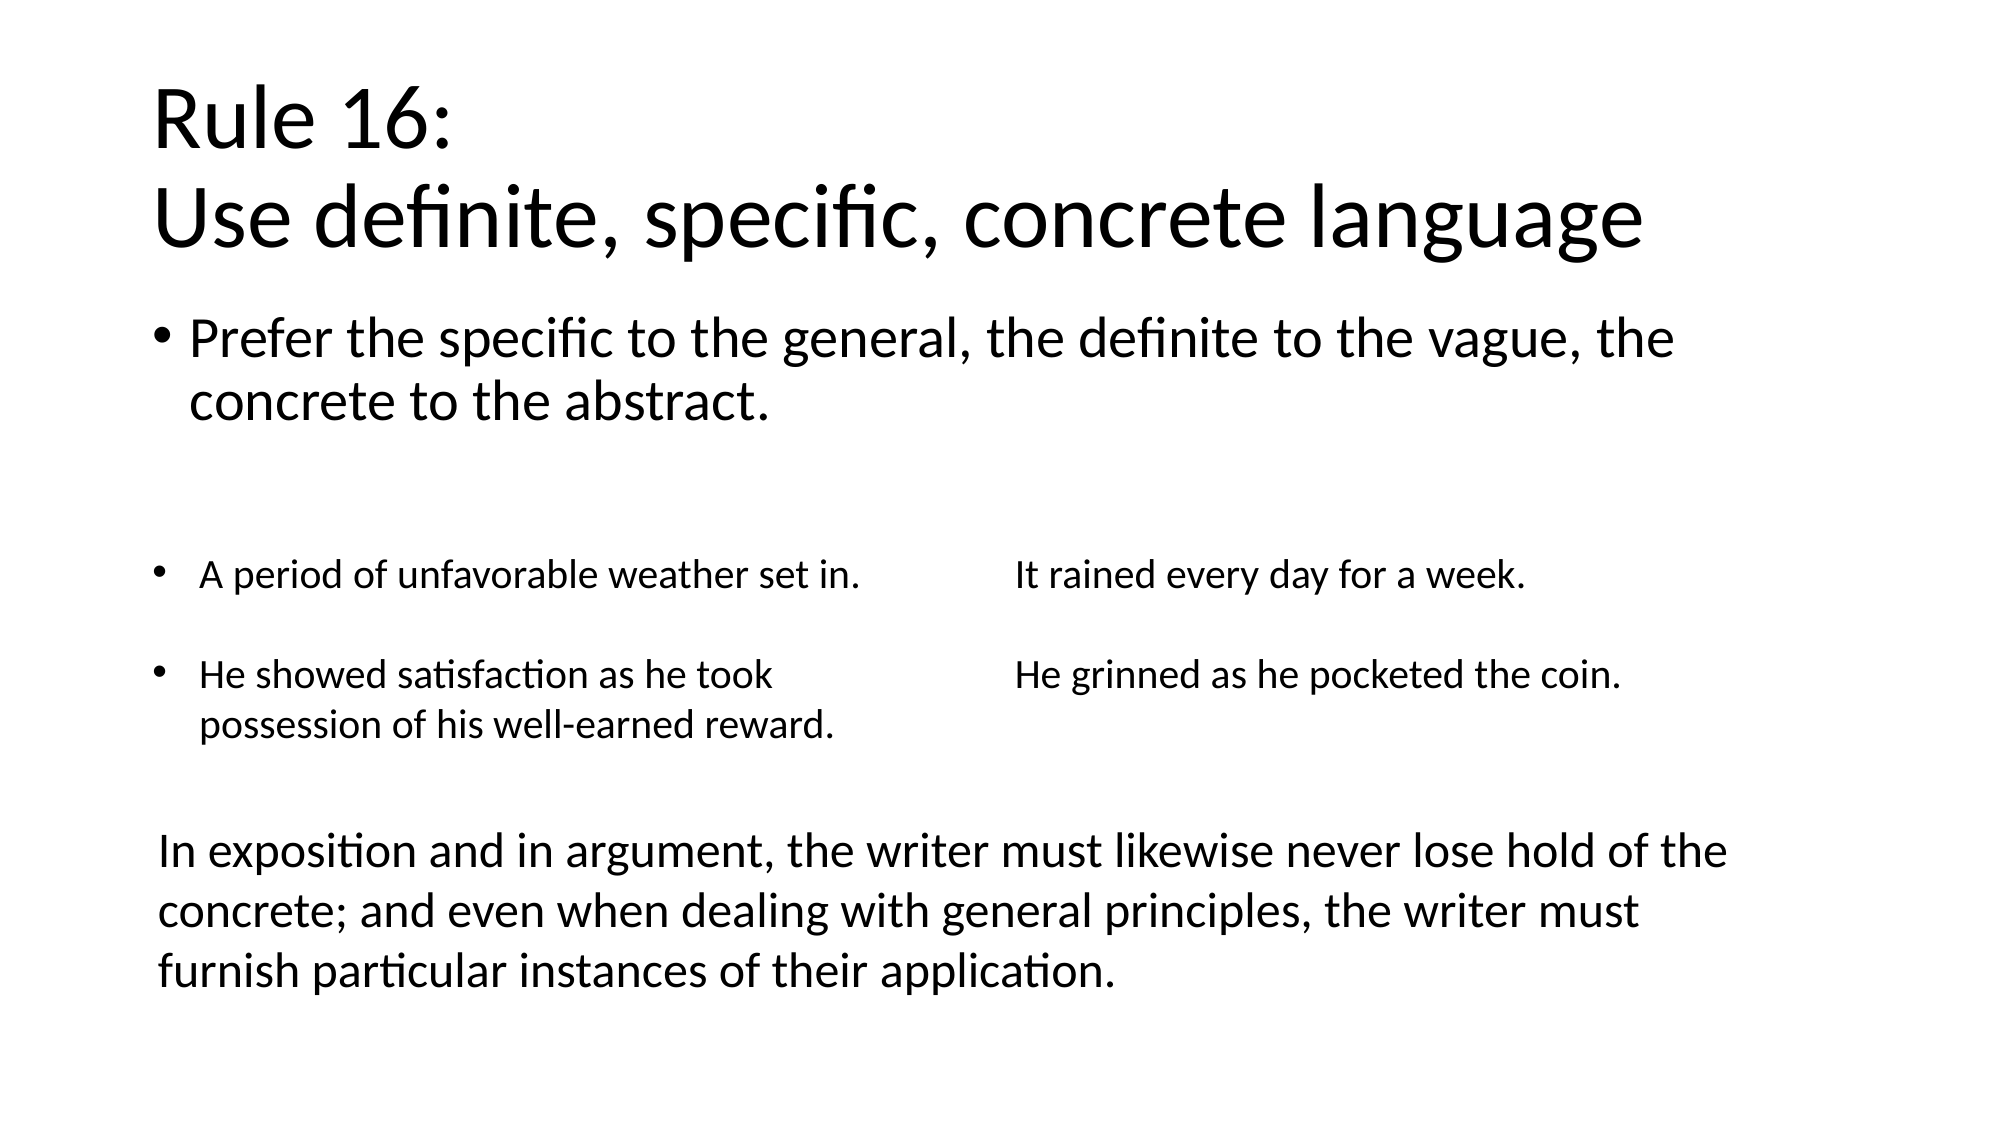

# Rule 16: Use definite, specific, concrete language
Prefer the specific to the general, the definite to the vague, the concrete to the abstract.
A period of unfavorable weather set in.

He showed satisfaction as he took possession of his well-earned reward.
It rained every day for a week.

He grinned as he pocketed the coin.
In exposition and in argument, the writer must likewise never lose hold of the concrete; and even when dealing with general principles, the writer must furnish particular instances of their application.